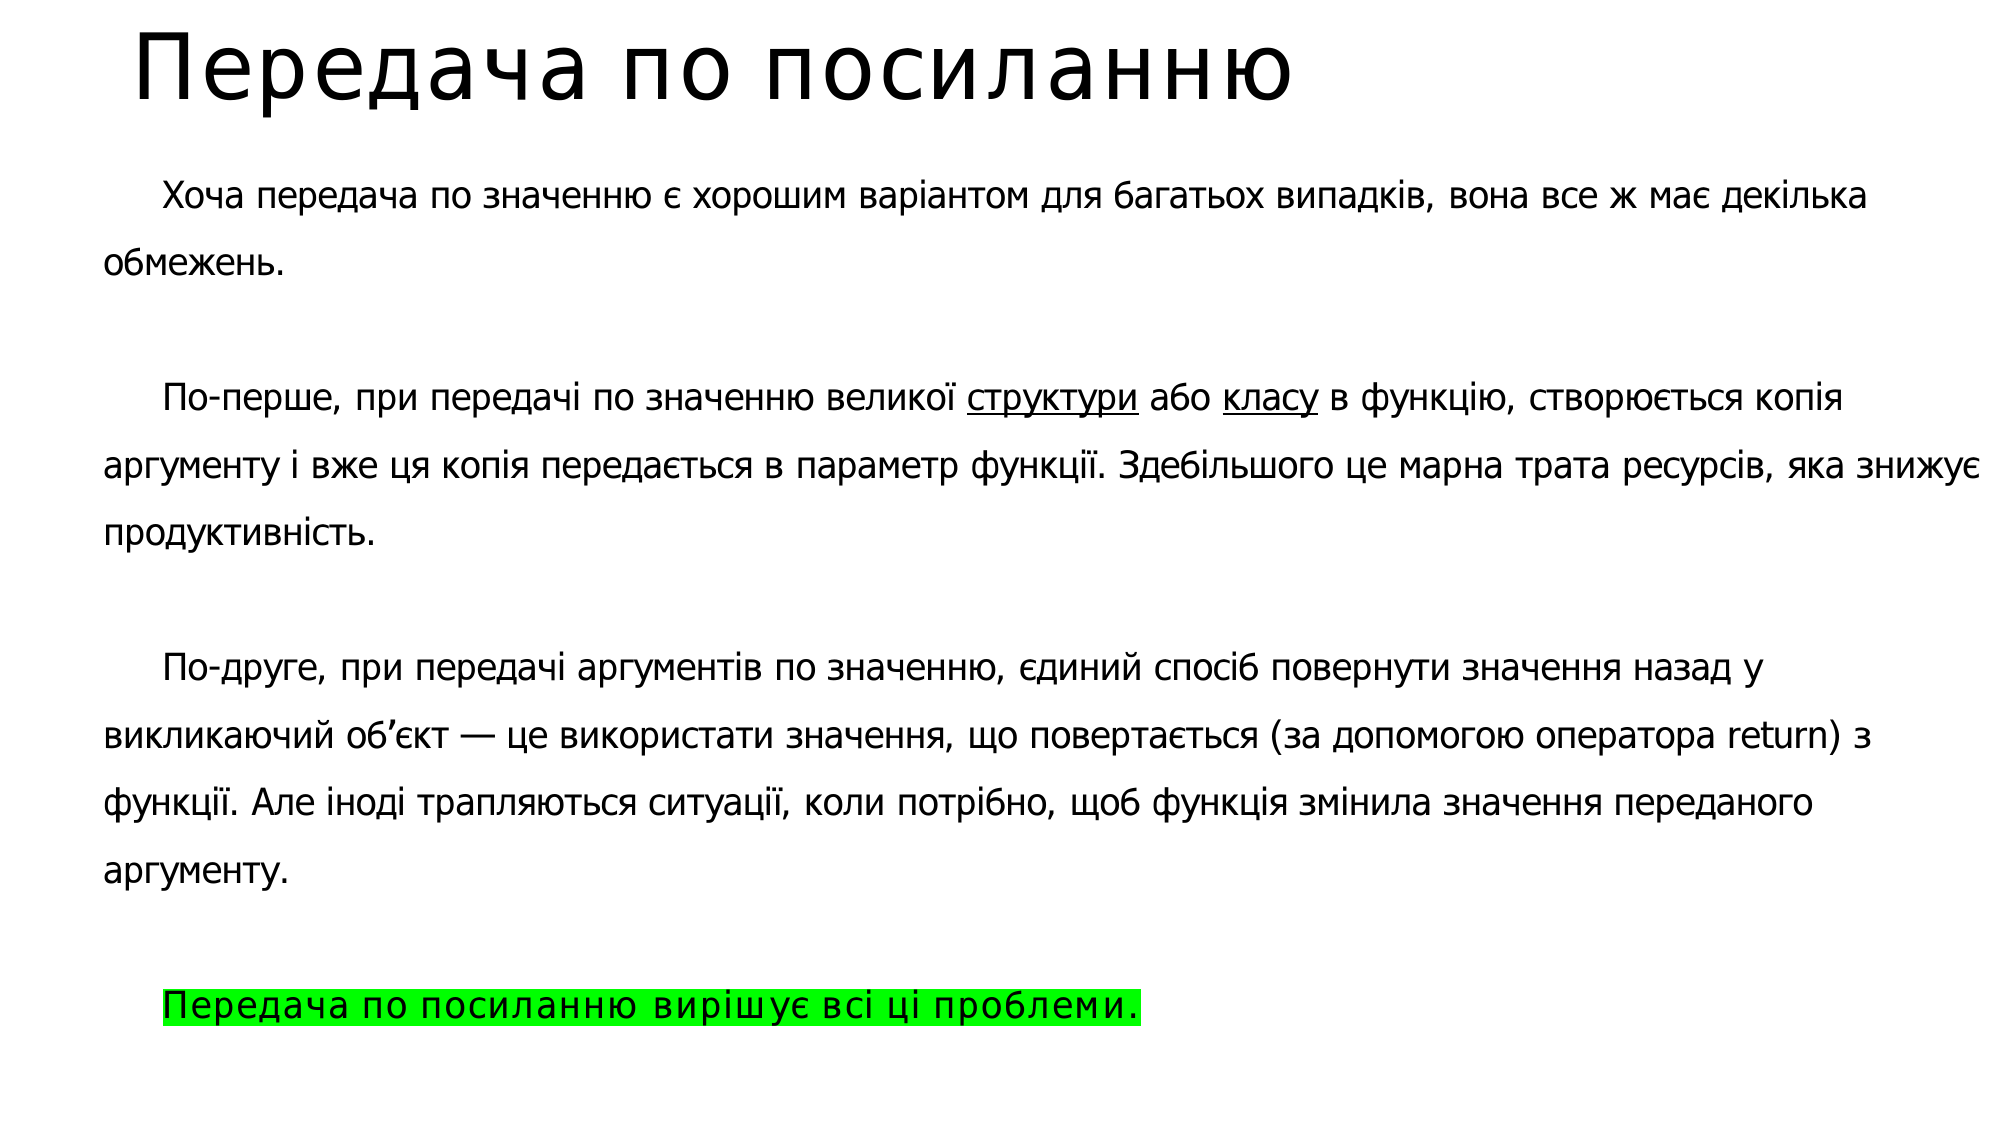

# Передача по посиланню
Хоча передача по значенню є хорошим варіантом для багатьох випадків, вона все ж має декілька обмежень.

По-перше, при передачі по значенню великої структури або класу в функцію, створюється копія аргументу і вже ця копія передається в параметр функції. Здебільшого це марна трата ресурсів, яка знижує продуктивність.

По-друге, при передачі аргументів по значенню, єдиний спосіб повернути значення назад у викликаючий об’єкт — це використати значення, що повертається (за допомогою оператора return) з функції. Але іноді трапляються ситуації, коли потрібно, щоб функція змінила значення переданого аргументу.

Передача по посиланню вирішує всі ці проблеми.